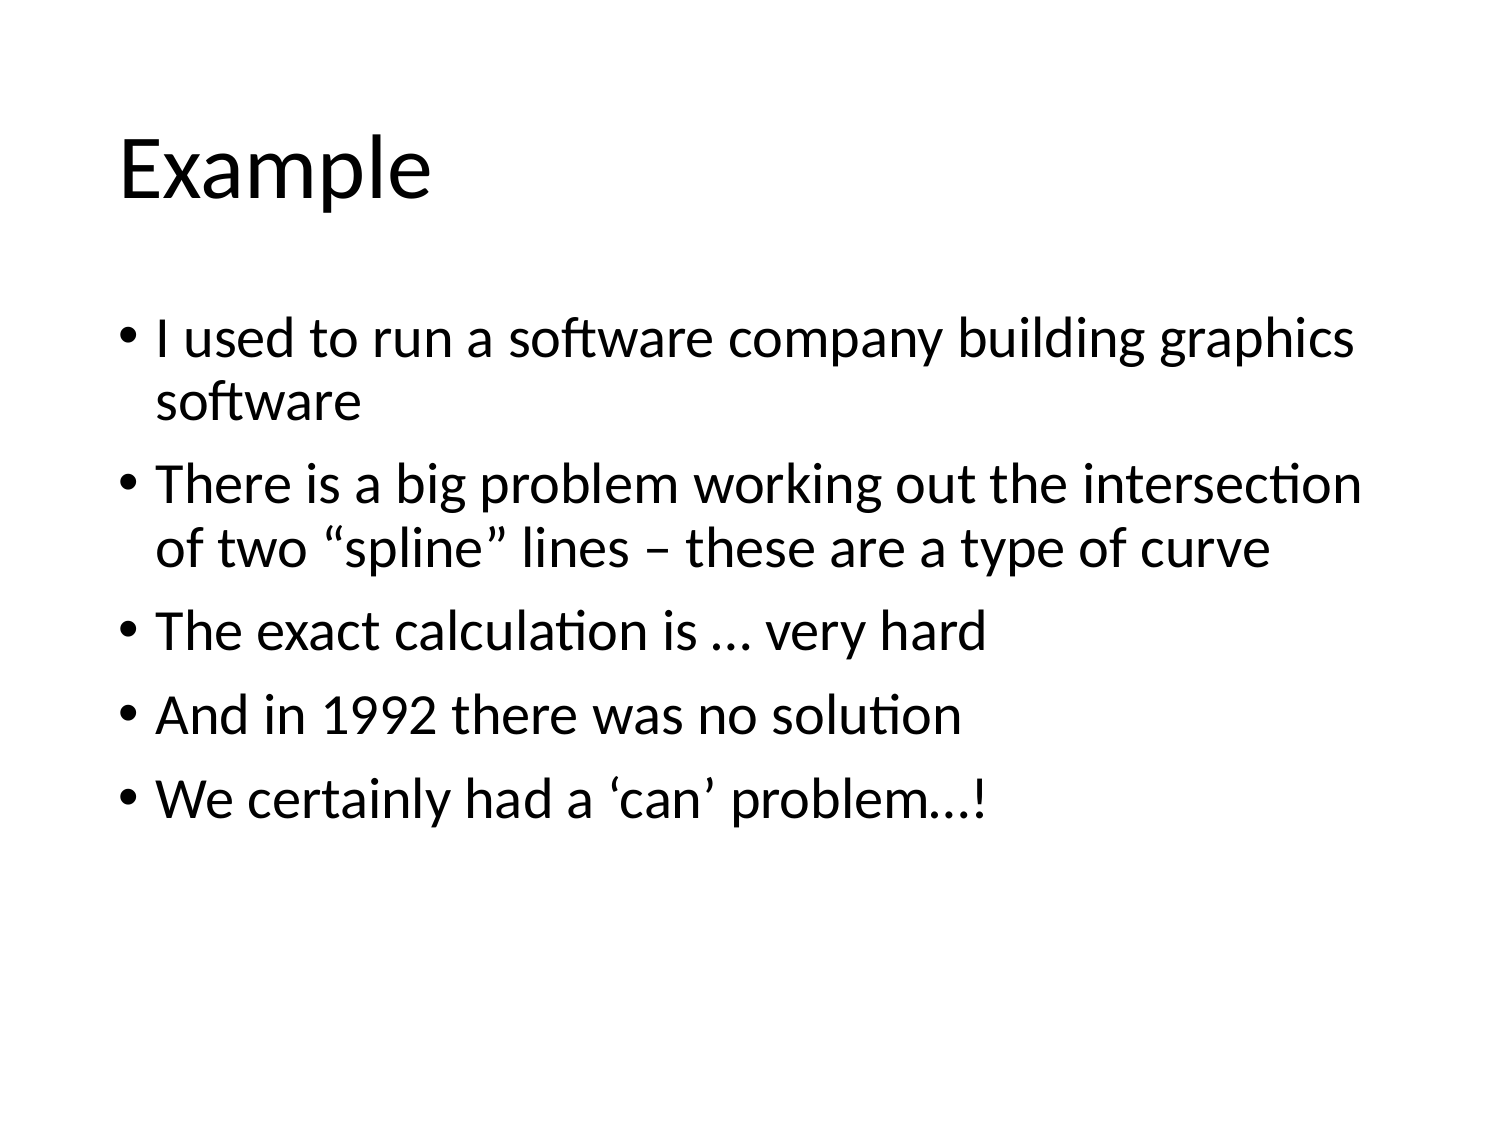

# Example
I used to run a software company building graphics software
There is a big problem working out the intersection of two “spline” lines – these are a type of curve
The exact calculation is … very hard
And in 1992 there was no solution
We certainly had a ‘can’ problem…!